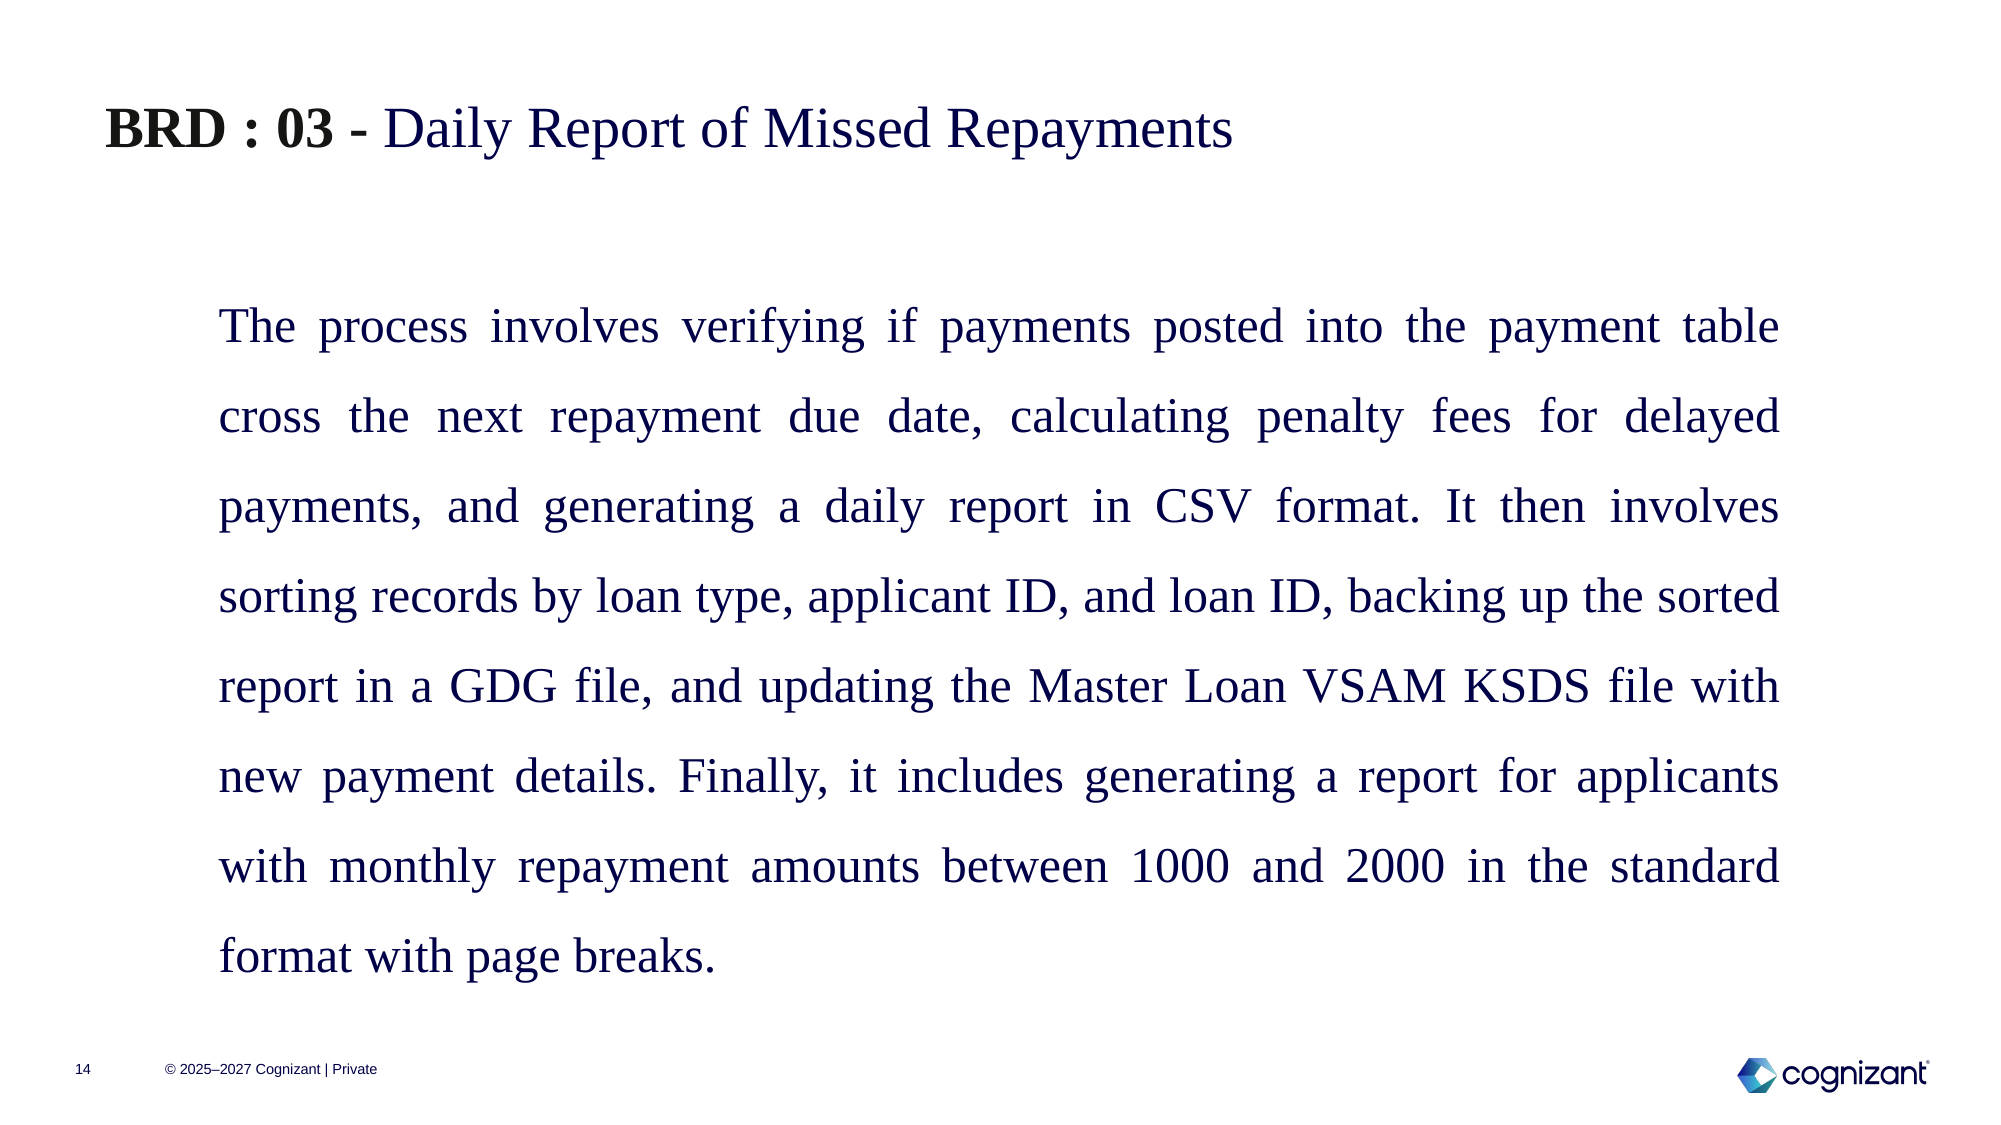

BRD : 03 - Daily Report of Missed Repayments
The process involves verifying if payments posted into the payment table cross the next repayment due date, calculating penalty fees for delayed payments, and generating a daily report in CSV format. It then involves sorting records by loan type, applicant ID, and loan ID, backing up the sorted report in a GDG file, and updating the Master Loan VSAM KSDS file with new payment details. Finally, it includes generating a report for applicants with monthly repayment amounts between 1000 and 2000 in the standard format with page breaks.

14
© 2025–2027 Cognizant | Private